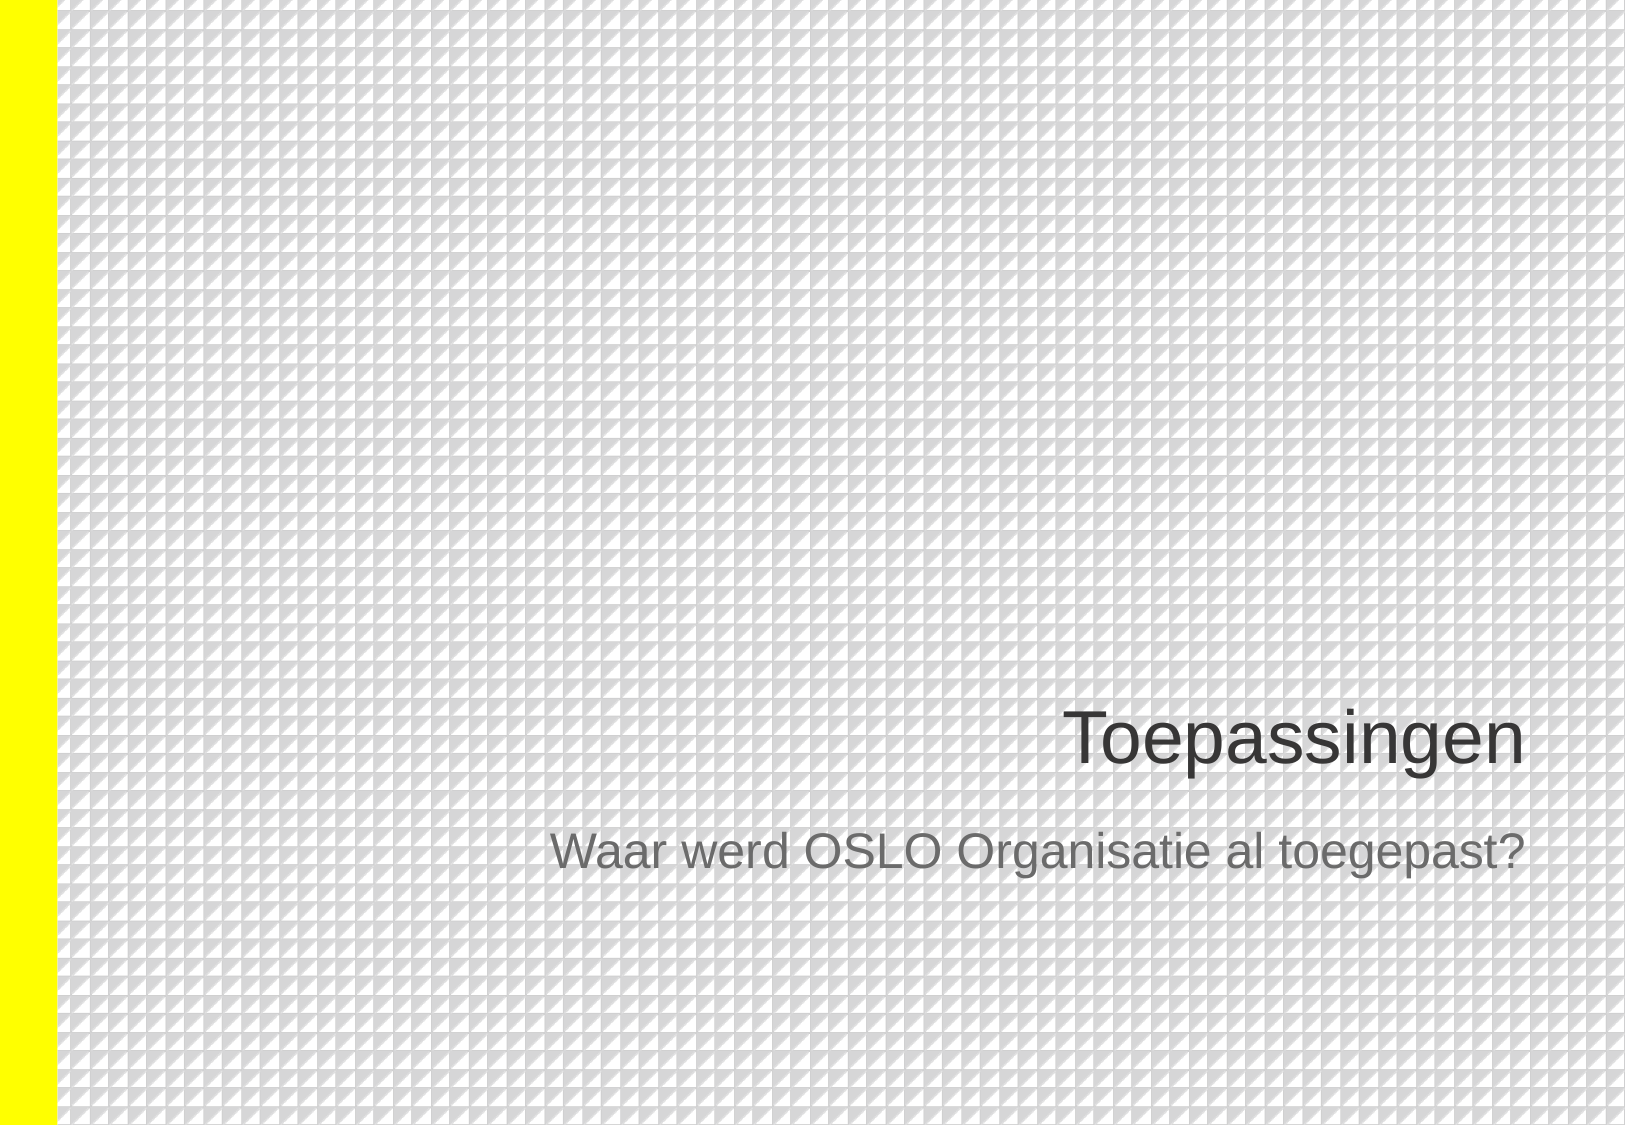

# Toepassingen
Waar werd OSLO Organisatie al toegepast?